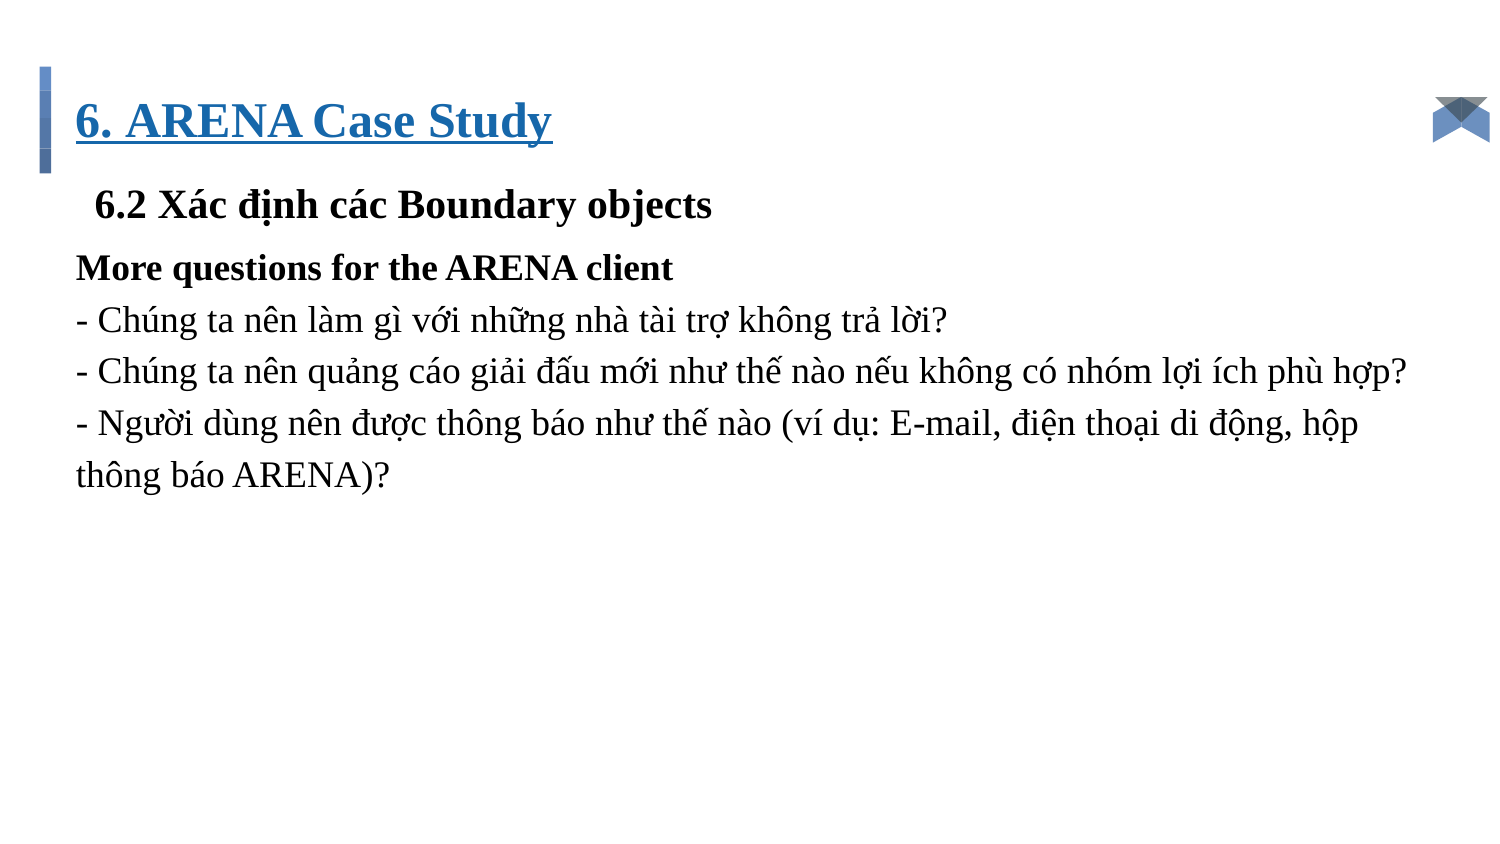

# 6. ARENA Case Study

6.2 Xác định các Boundary objects
More questions for the ARENA client
- Chúng ta nên làm gì với những nhà tài trợ không trả lời?
- Chúng ta nên quảng cáo giải đấu mới như thế nào nếu không có nhóm lợi ích phù hợp?
- Người dùng nên được thông báo như thế nào (ví dụ: E-mail, điện thoại di động, hộp thông báo ARENA)?